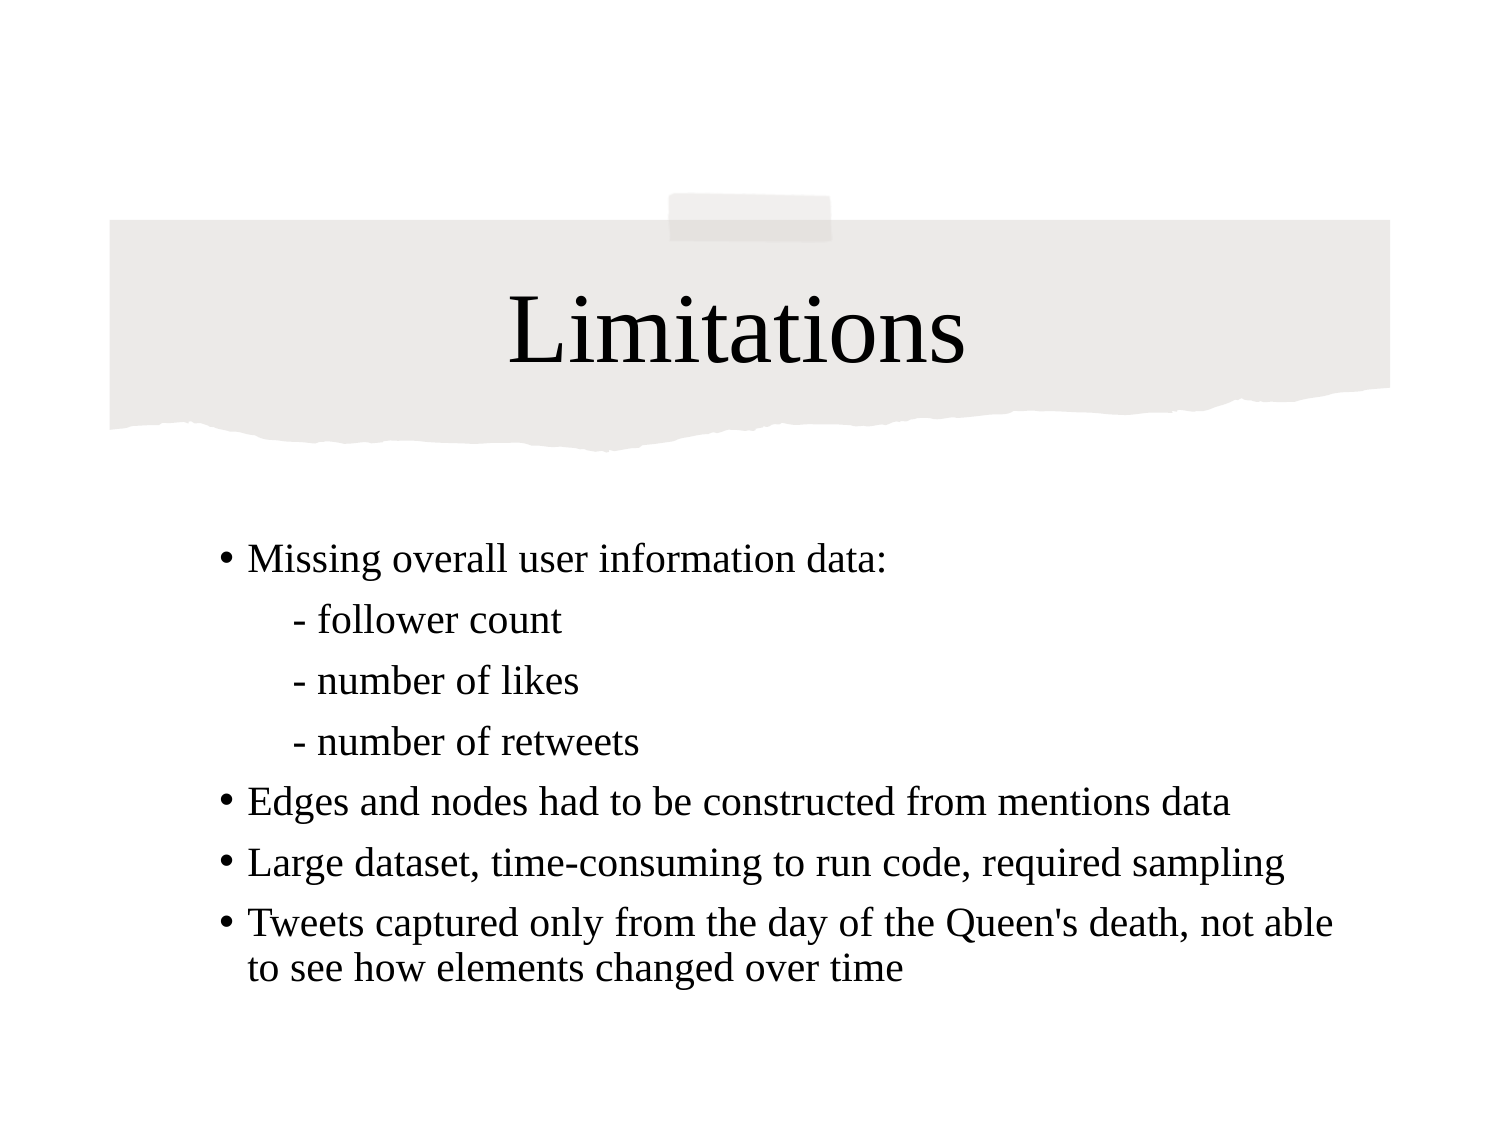

# Limitations
Missing overall user information data:
       - follower count
       - number of likes
       - number of retweets
Edges and nodes had to be constructed from mentions data
Large dataset, time-consuming to run code, required sampling
Tweets captured only from the day of the Queen's death, not able to see how elements changed over time